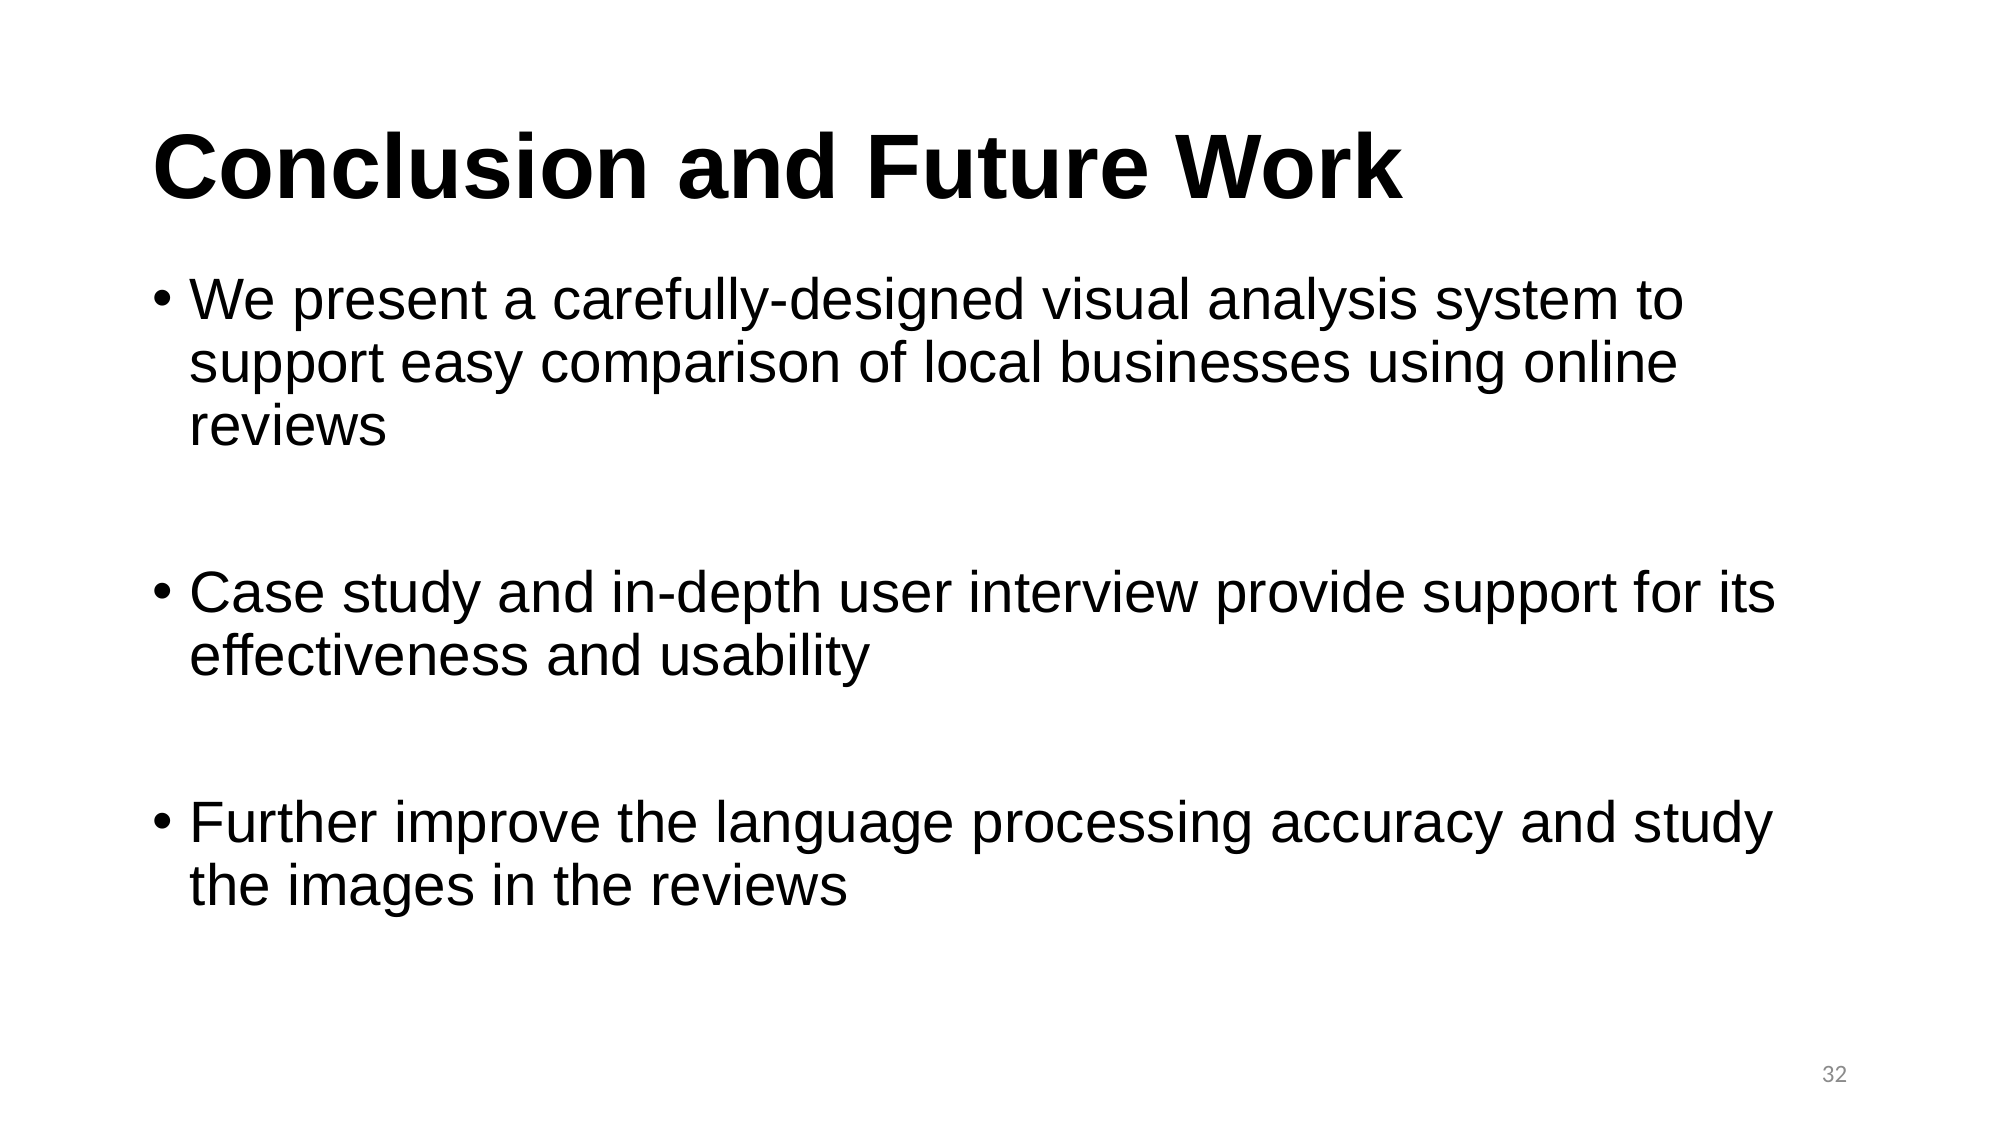

# Conclusion and Future Work
We present a carefully-designed visual analysis system to support easy comparison of local businesses using online reviews

Case study and in-depth user interview provide support for its effectiveness and usability

Further improve the language processing accuracy and study the images in the reviews
32